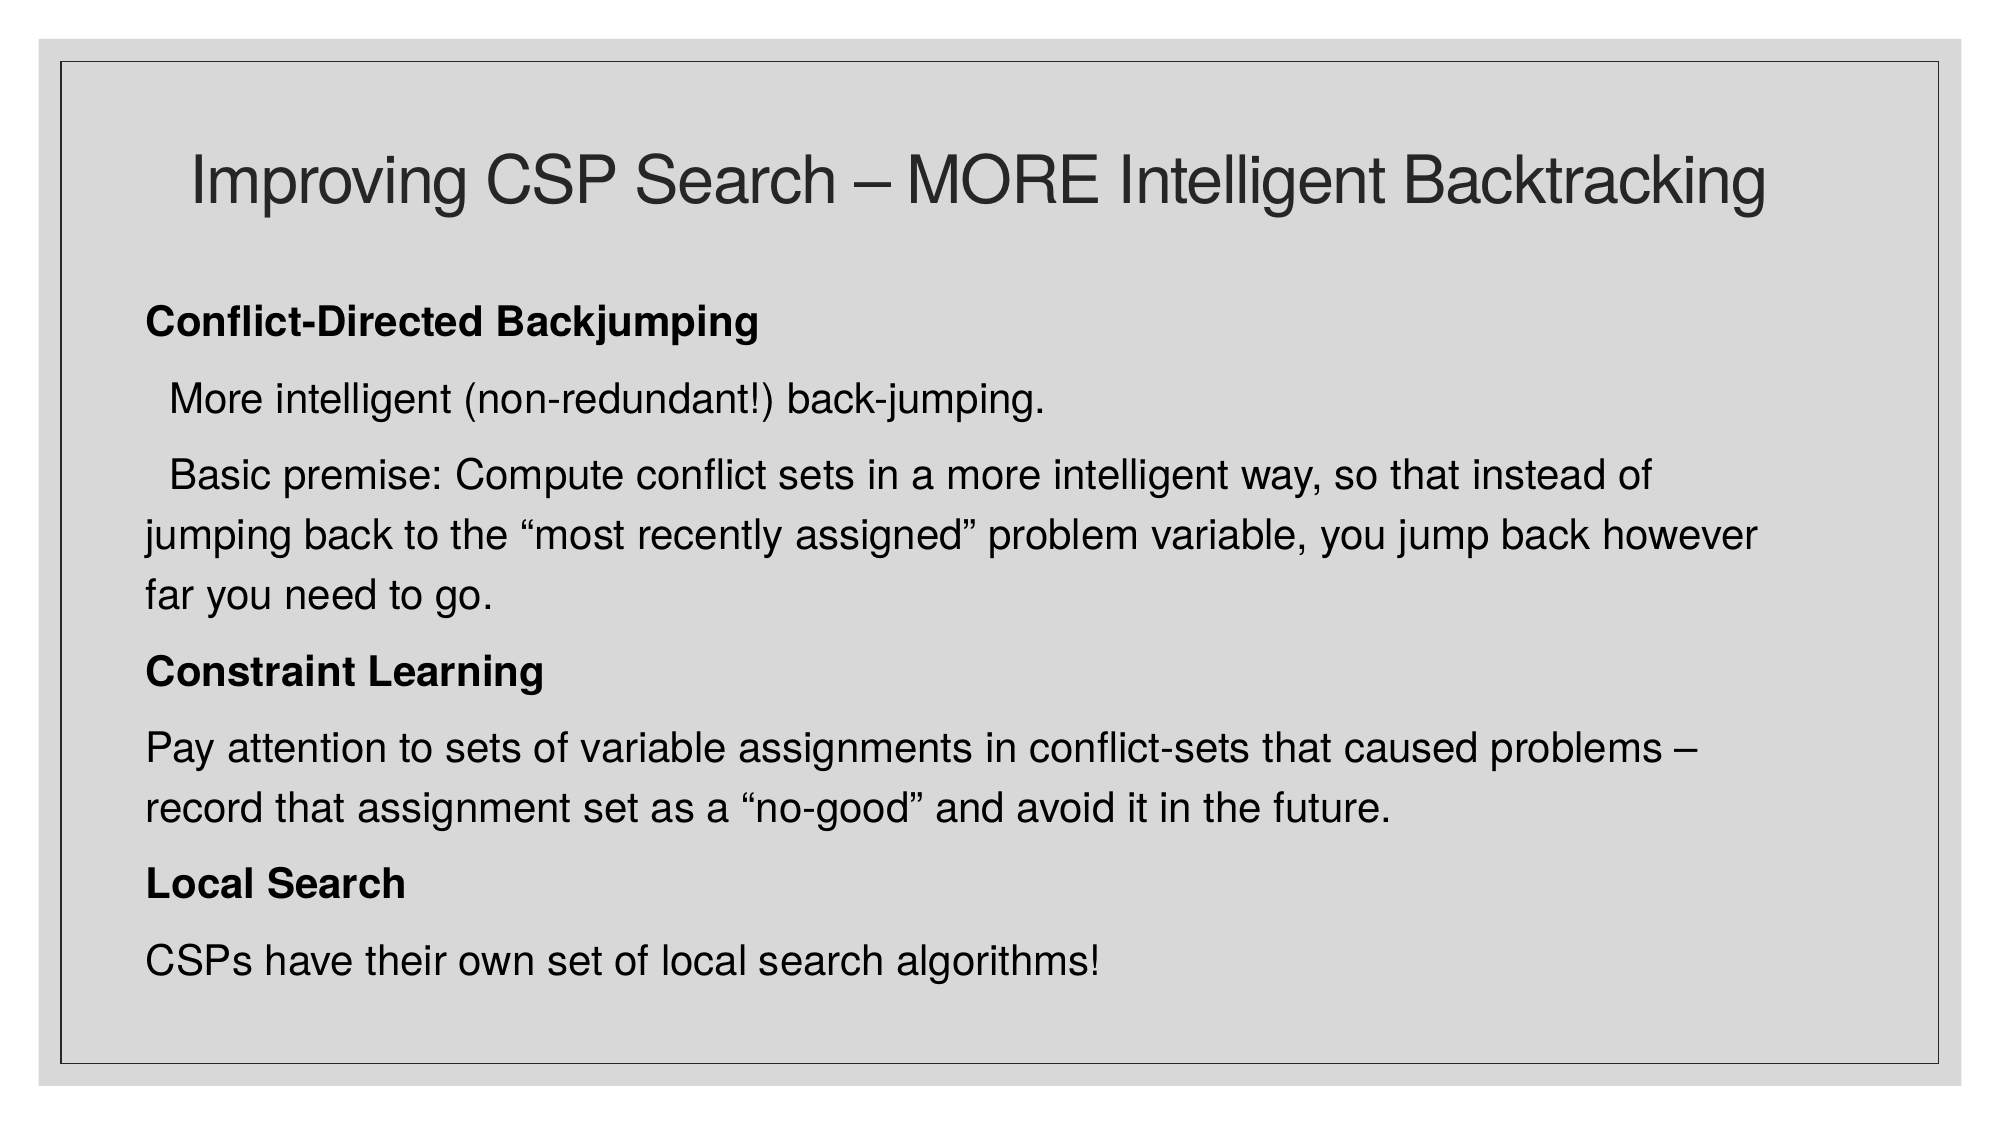

# Improving CSP Search – MORE Intelligent Backtracking
Conflict-Directed Backjumping
  More intelligent (non-redundant!) back-jumping.
  Basic premise: Compute conflict sets in a more intelligent way, so that instead of jumping back to the “most recently assigned” problem variable, you jump back however far you need to go.
Constraint Learning
Pay attention to sets of variable assignments in conflict-sets that caused problems – record that assignment set as a “no-good” and avoid it in the future.
Local Search
CSPs have their own set of local search algorithms!